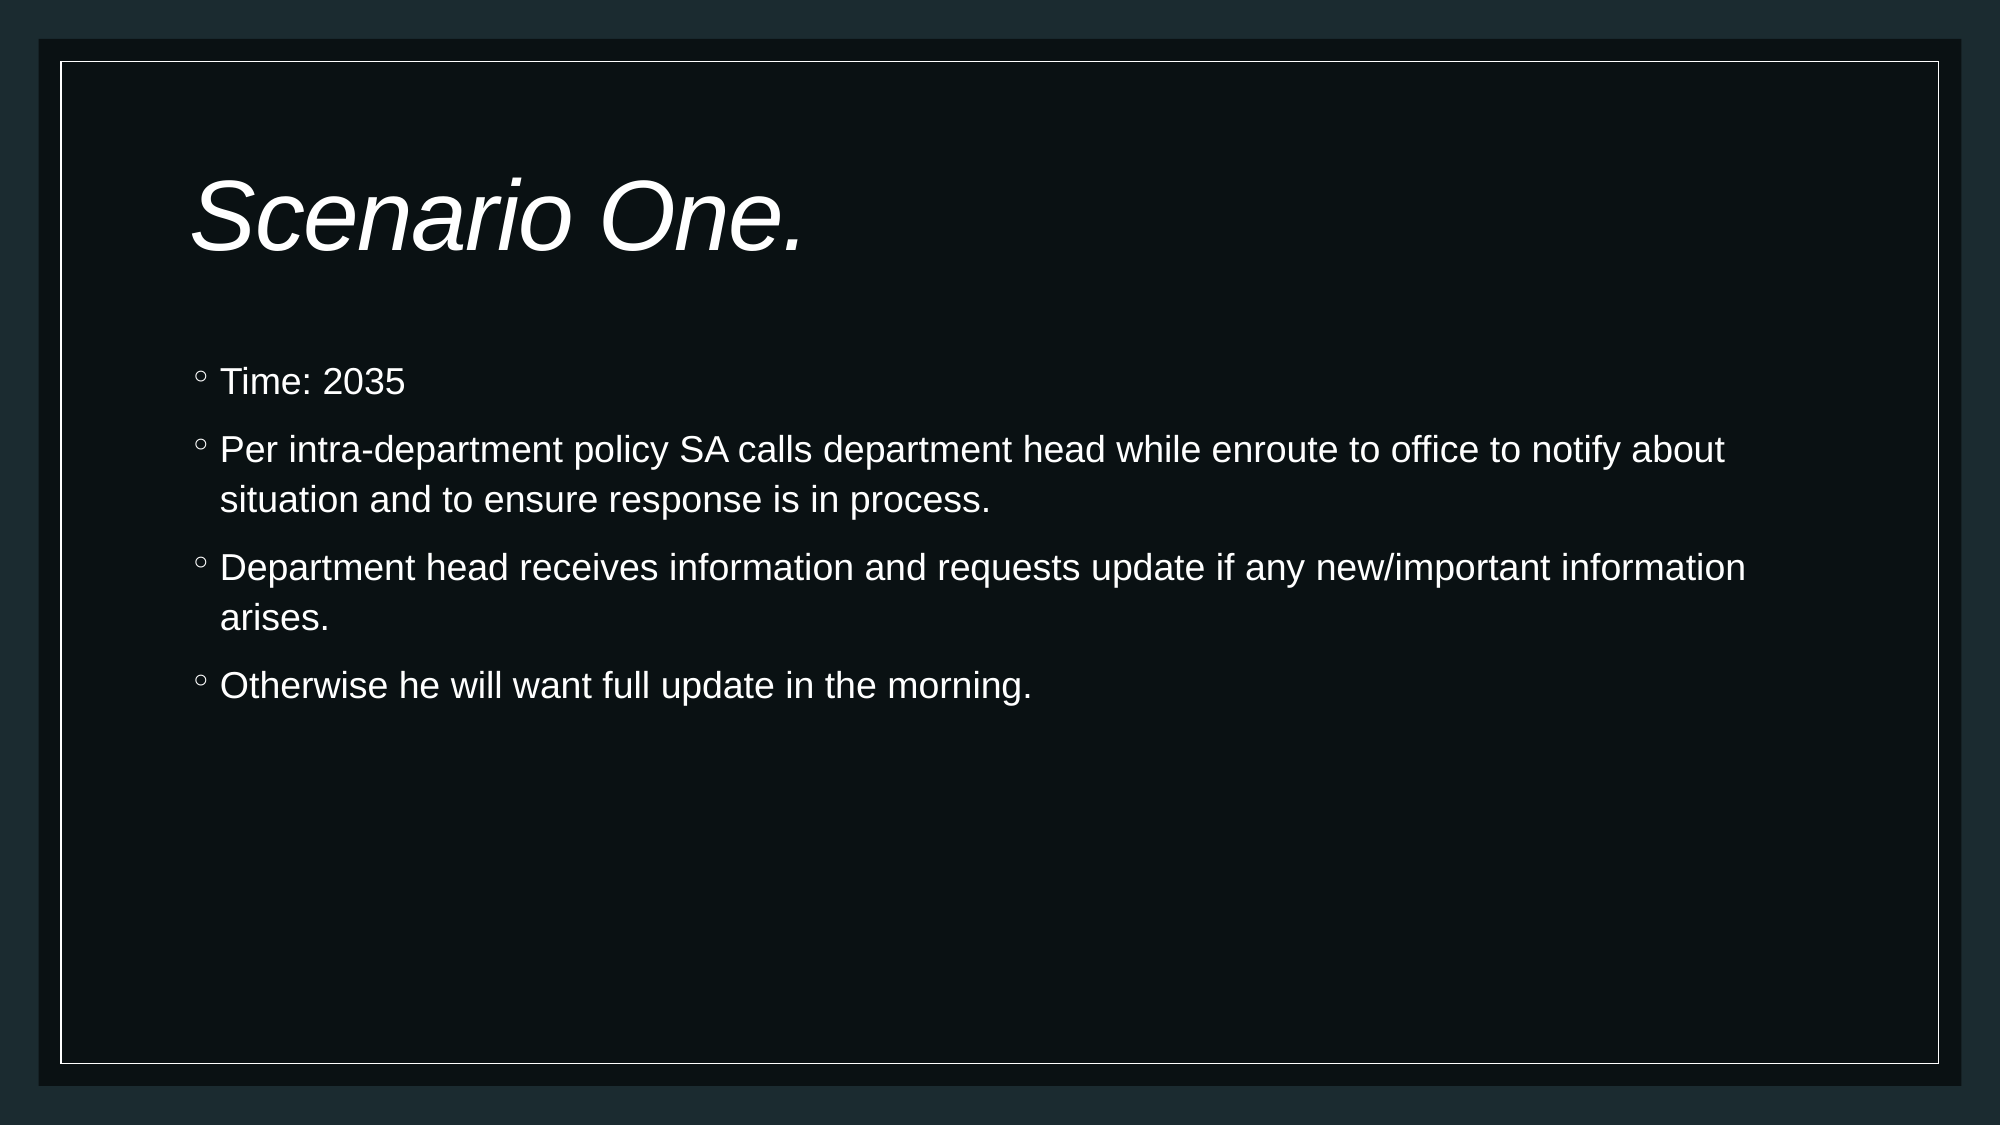

# Scenario One.
Time: 2035
Per intra-department policy SA calls department head while enroute to office to notify about situation and to ensure response is in process.
Department head receives information and requests update if any new/important information arises.
Otherwise he will want full update in the morning.